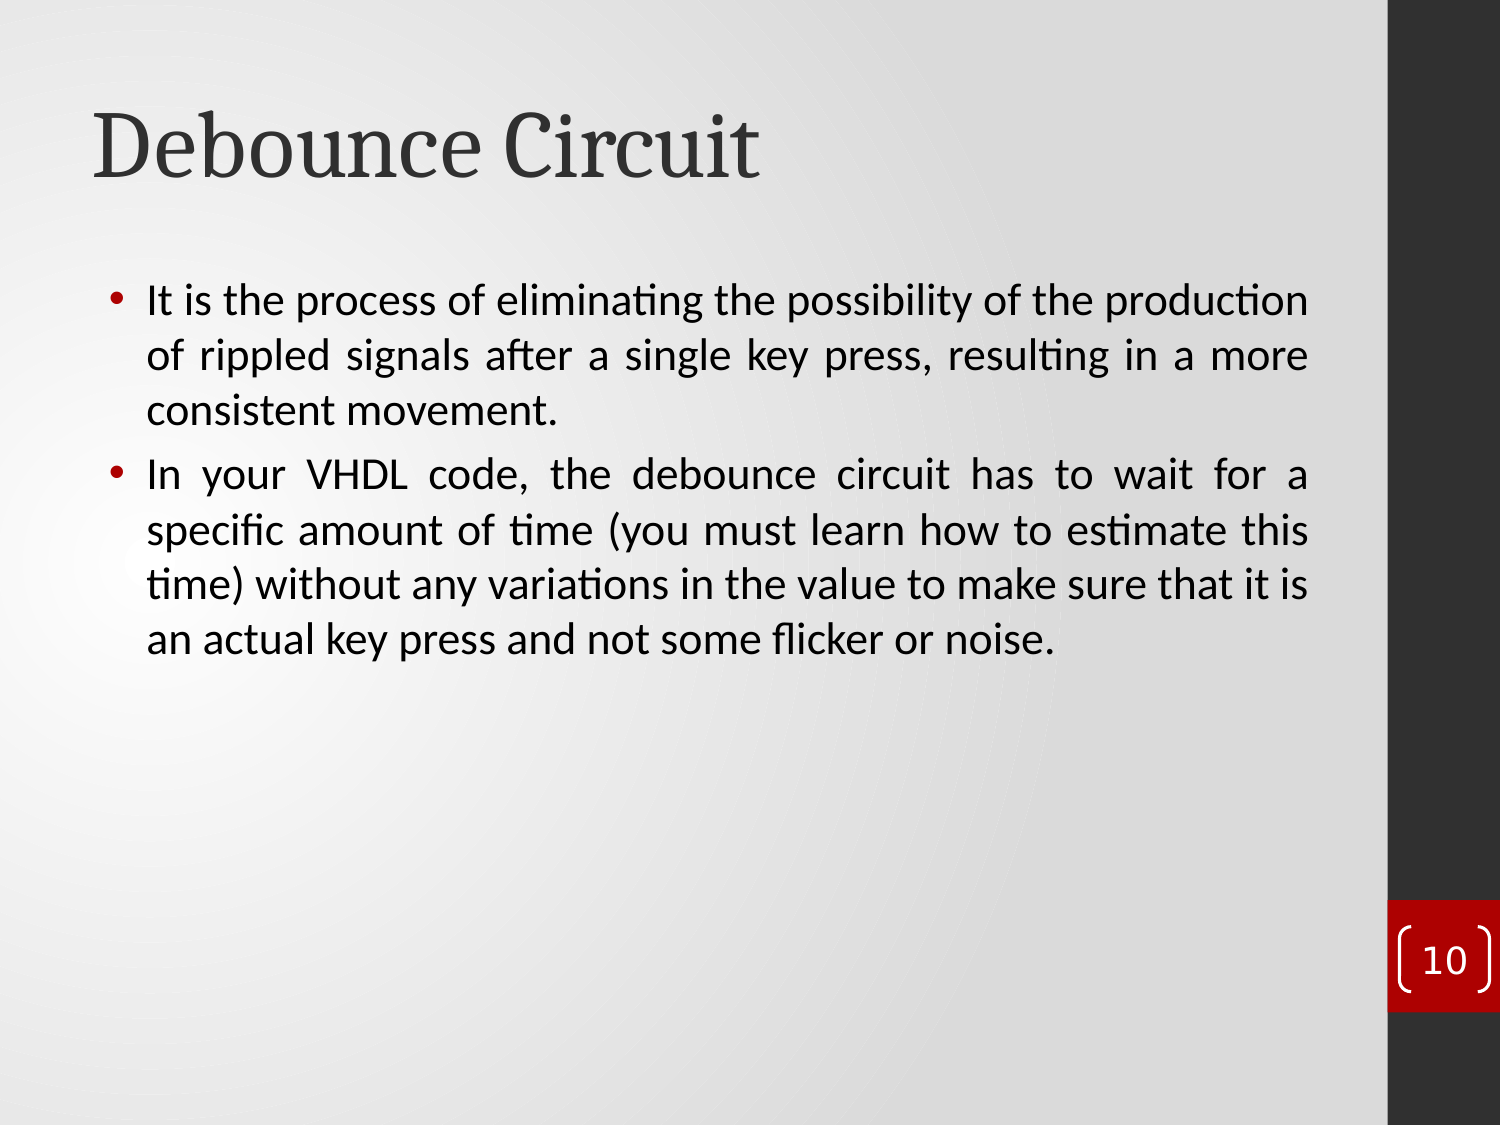

# Debounce Circuit
It is the process of eliminating the possibility of the production of rippled signals after a single key press, resulting in a more consistent movement.
In your VHDL code, the debounce circuit has to wait for a specific amount of time (you must learn how to estimate this time) without any variations in the value to make sure that it is an actual key press and not some flicker or noise.

10